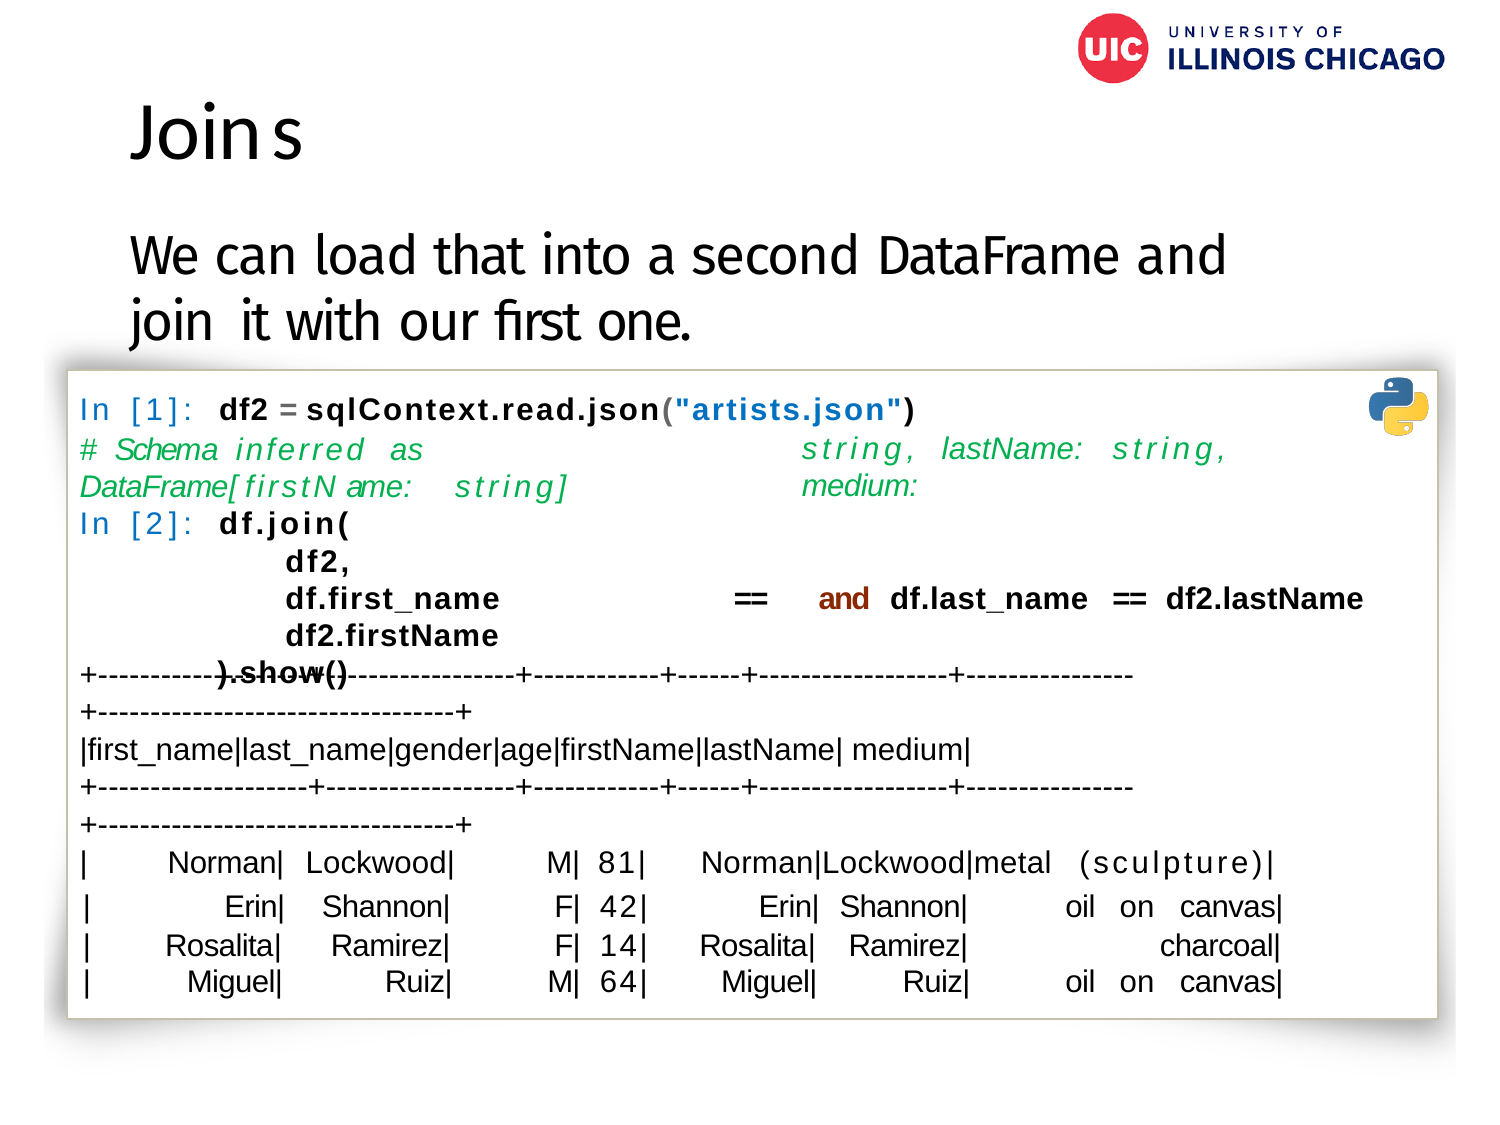

# Joins
We can load that into a second DataFrame and join  it with our first one.

In [1]:	df2 = sqlContext.read.json("artists.json")
#  Schema	inferred	as	DataFrame[firstName:  string]
In [2]:	df.join(
df2,
df.first_name	== df2.firstName
).show()
string,	lastName:	string,	medium:
and	df.last_name	==	df2.lastName
+-­‐-­‐-­‐-­‐-­‐-­‐-­‐-­‐-­‐-­‐+-­‐-­‐-­‐-­‐-­‐-­‐-­‐-­‐-­‐+-­‐-­‐-­‐-­‐-­‐-­‐+-­‐-­‐-­‐+-­‐-­‐-­‐-­‐-­‐-­‐-­‐-­‐-­‐+-­‐-­‐-­‐-­‐-­‐-­‐-­‐-­‐+-­‐-­‐-­‐-­‐-­‐-­‐-­‐-­‐-­‐-­‐-­‐-­‐-­‐-­‐-­‐-­‐-­‐+
|first_name|last_name|gender|age|firstName|lastName| medium|
+-­‐-­‐-­‐-­‐-­‐-­‐-­‐-­‐-­‐-­‐+-­‐-­‐-­‐-­‐-­‐-­‐-­‐-­‐-­‐+-­‐-­‐-­‐-­‐-­‐-­‐+-­‐-­‐-­‐+-­‐-­‐-­‐-­‐-­‐-­‐-­‐-­‐-­‐+-­‐-­‐-­‐-­‐-­‐-­‐-­‐-­‐+-­‐-­‐-­‐-­‐-­‐-­‐-­‐-­‐-­‐-­‐-­‐-­‐-­‐-­‐-­‐-­‐-­‐+
|	Norman|	Lockwood|	M|  81|	Norman|Lockwood|metal	(sculpture)|
| | | Erin| | Shannon| | F| | 42| | Erin| | Shannon| | oil | on canvas| |
| --- | --- | --- | --- | --- | --- | --- | --- | --- |
| | | Rosalita| | Ramirez| | F| | 14| | Rosalita| | Ramirez| |  | charcoal| |
| | | Miguel| | Ruiz| | M| | 64| | Miguel| | Ruiz| | oil | on canvas| |
81